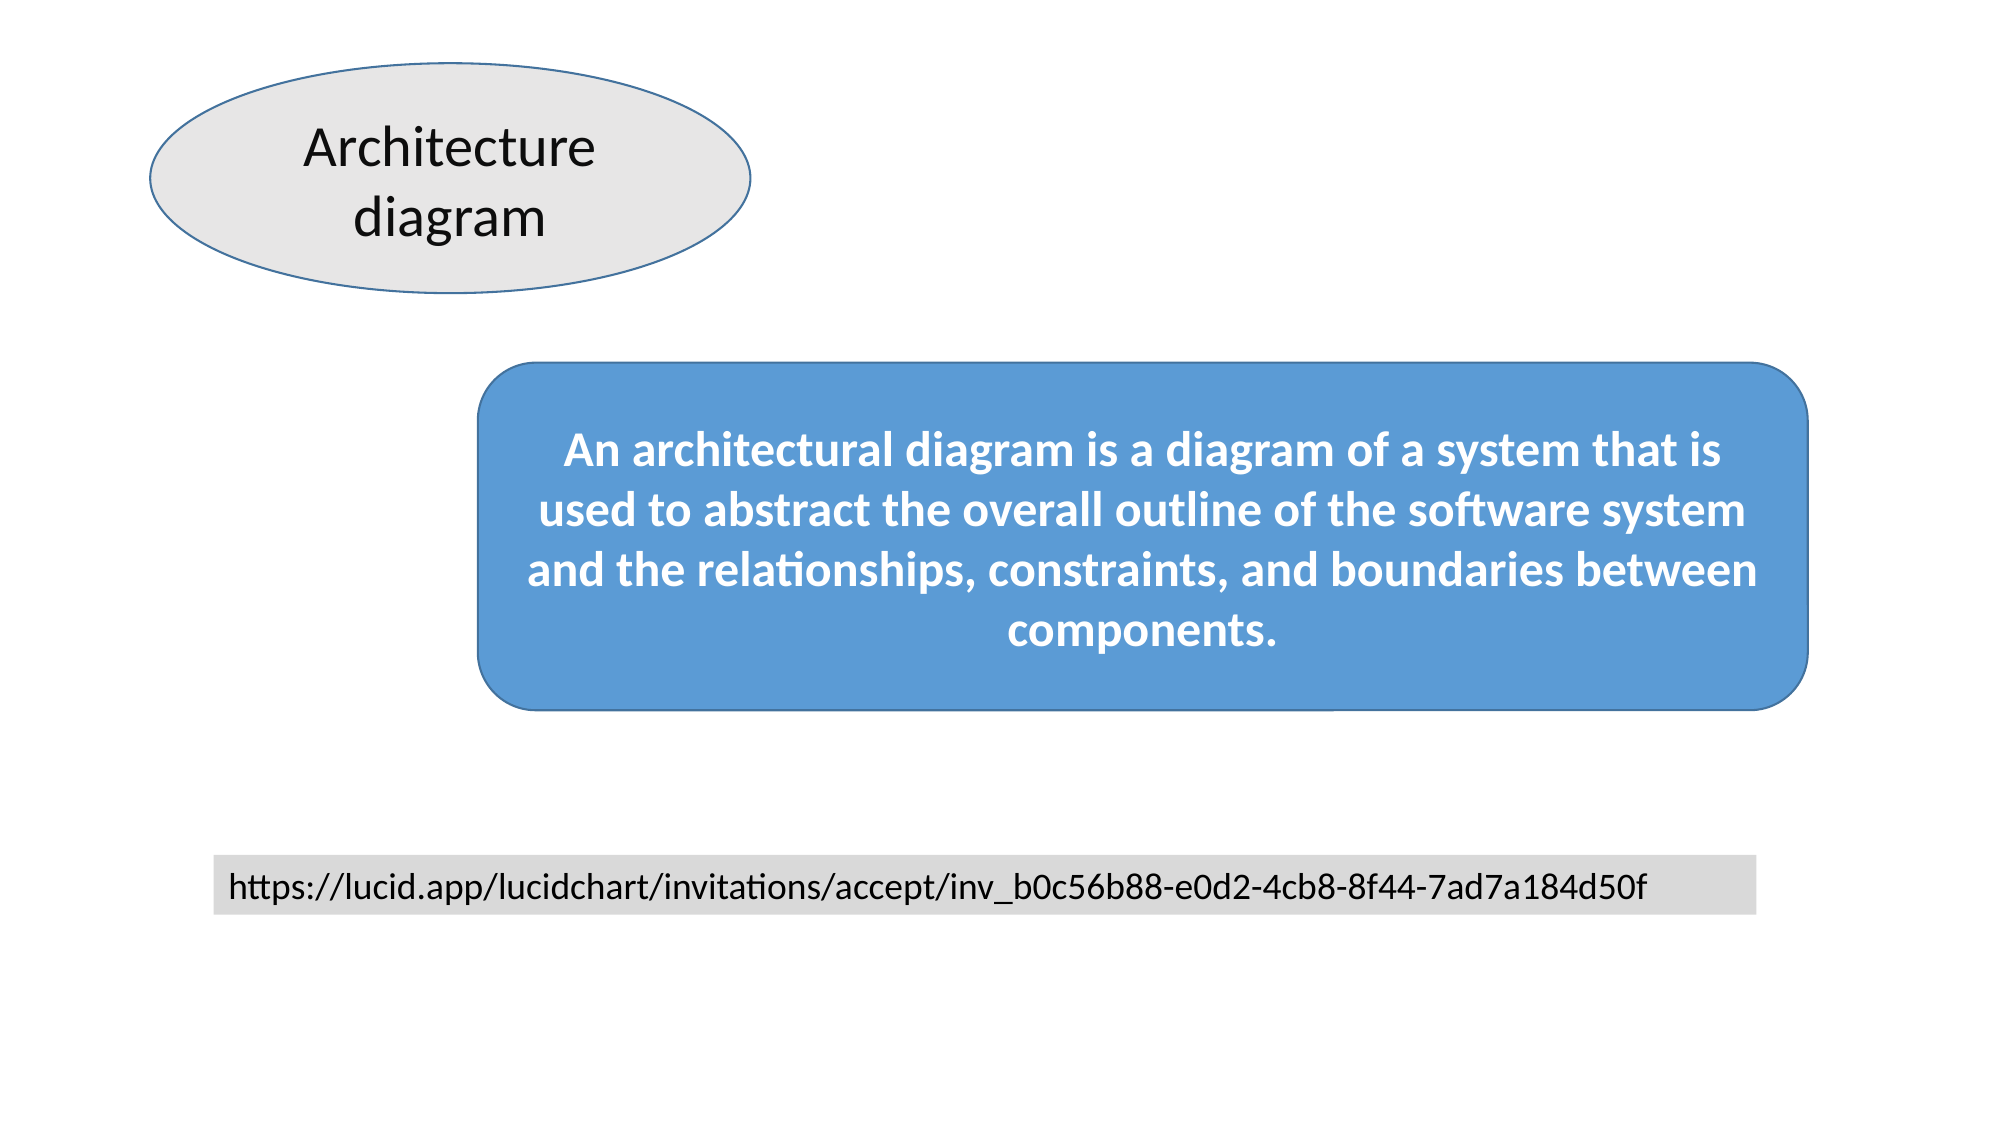

Architecture diagram
An architectural diagram is a diagram of a system that is used to abstract the overall outline of the software system and the relationships, constraints, and boundaries between components.
https://lucid.app/lucidchart/invitations/accept/inv_b0c56b88-e0d2-4cb8-8f44-7ad7a184d50f